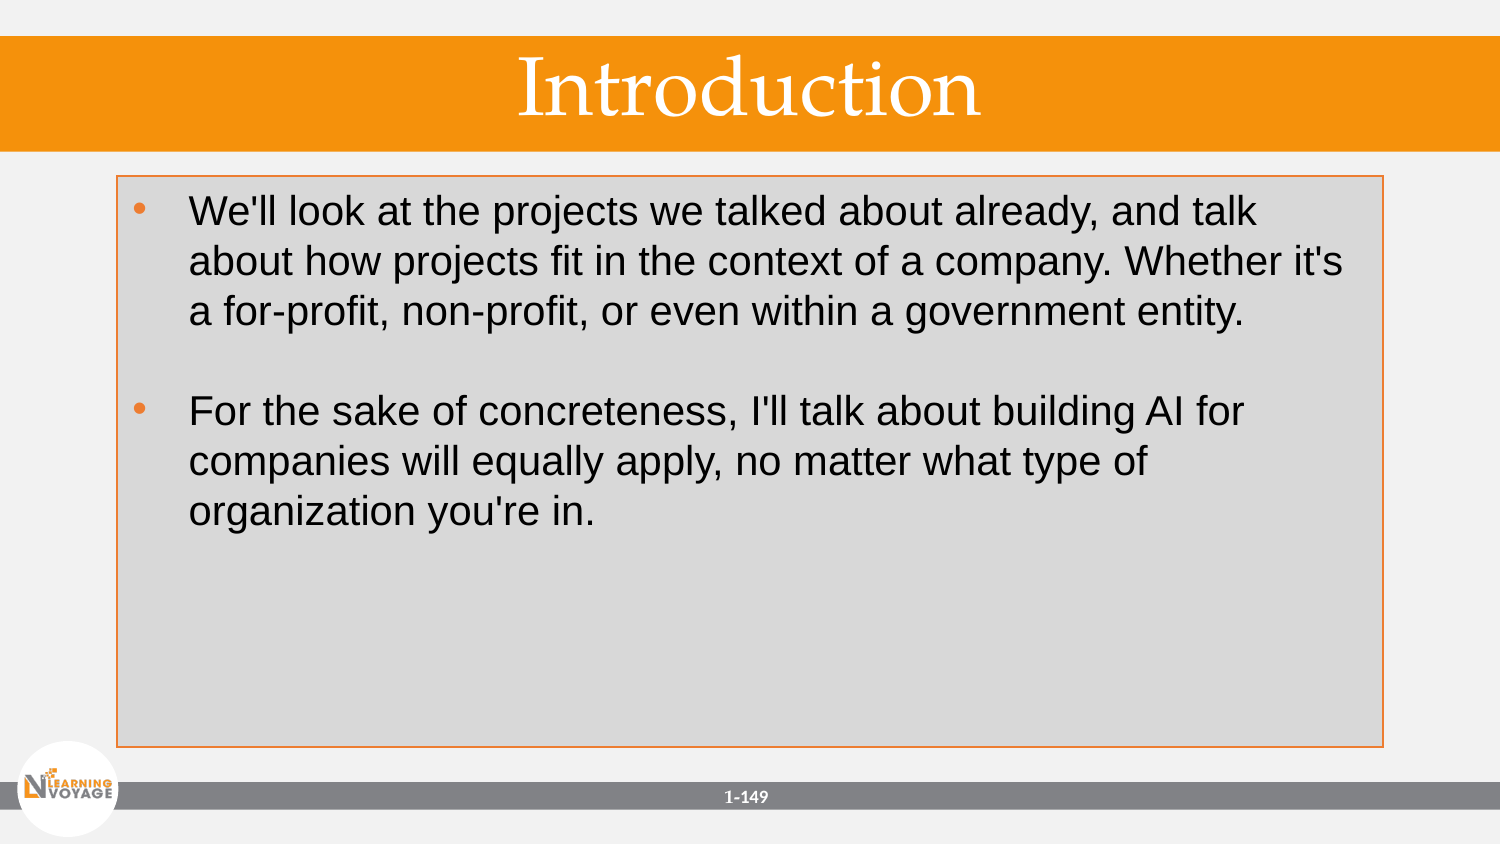

Introduction
We'll look at the projects we talked about already, and talk about how projects fit in the context of a company. Whether it's a for-profit, non-profit, or even within a government entity.

For the sake of concreteness, I'll talk about building AI for companies will equally apply, no matter what type of organization you're in.
1-149